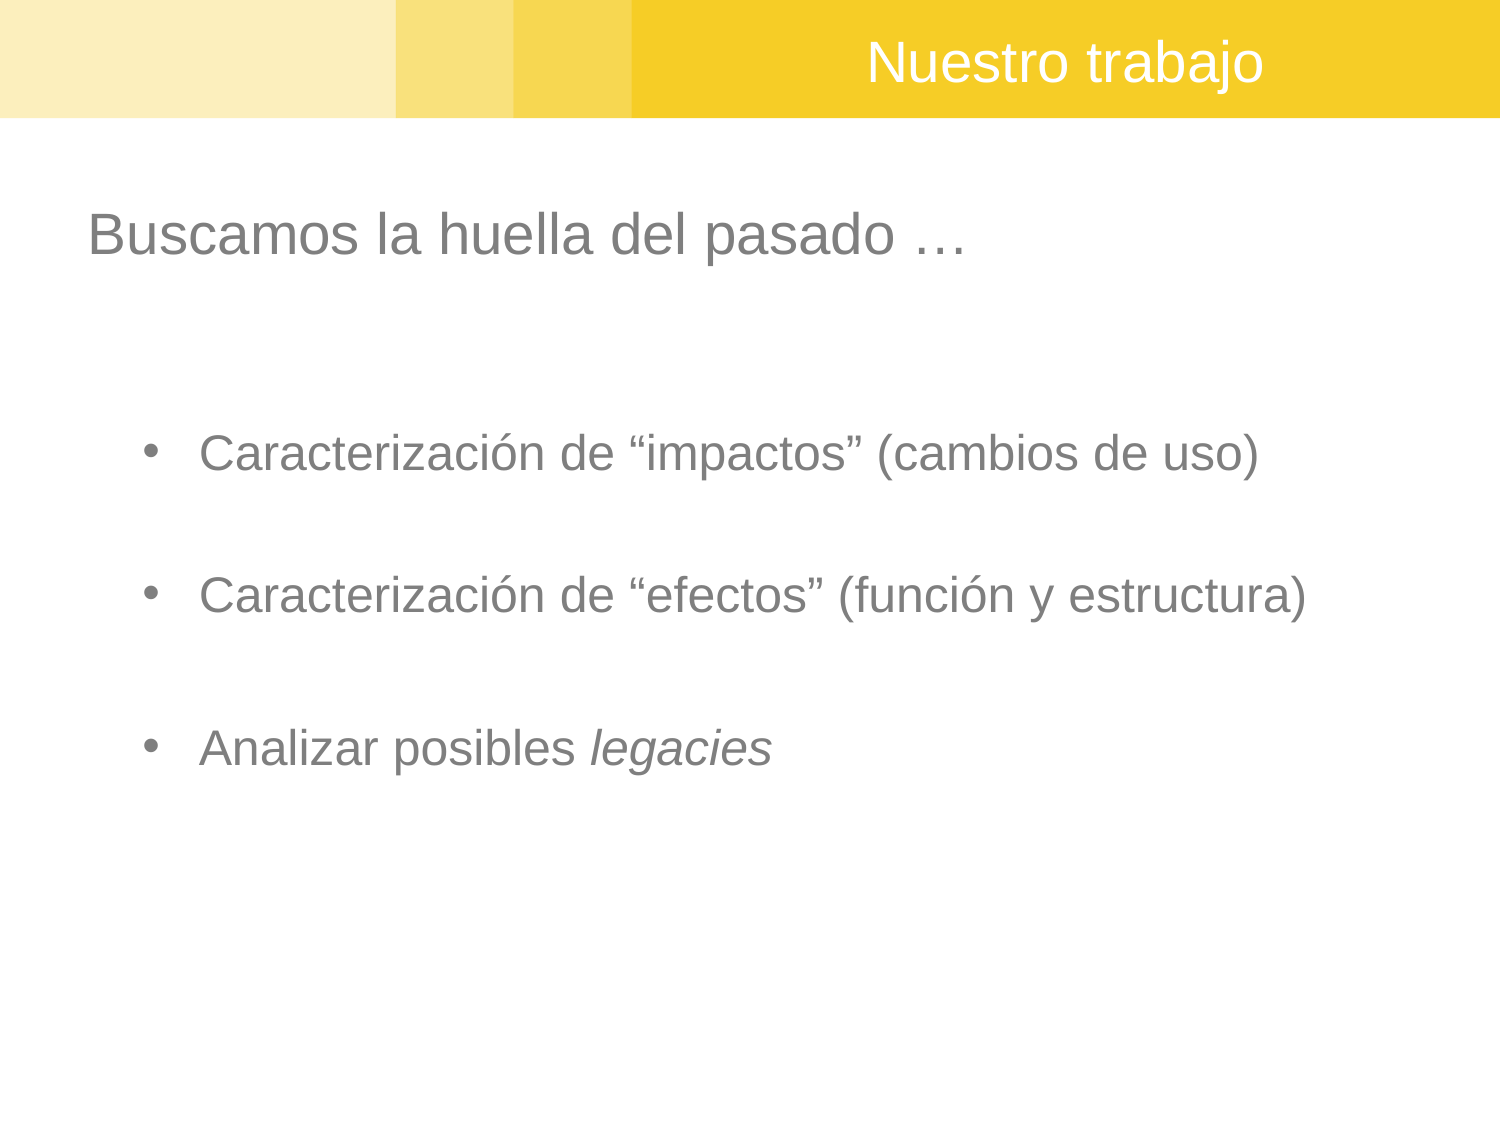

Nuestro trabajo
Buscamos la huella del pasado …
Caracterización de “impactos” (cambios de uso)
Caracterización de “efectos” (función y estructura)
Analizar posibles legacies